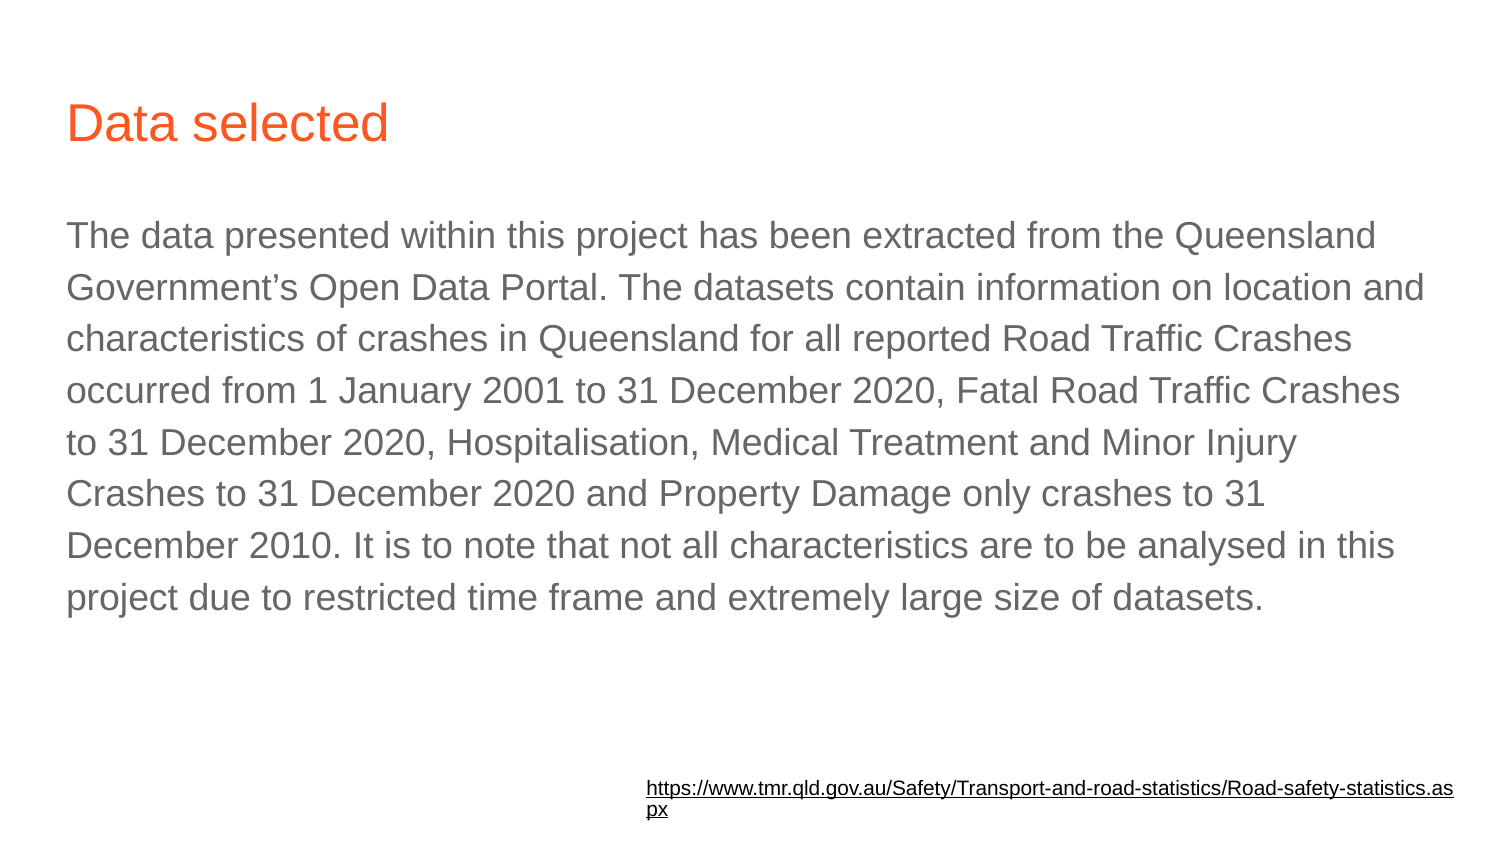

# Data selected
The data presented within this project has been extracted from the Queensland Government’s Open Data Portal. The datasets contain information on location and characteristics of crashes in Queensland for all reported Road Traffic Crashes occurred from 1 January 2001 to 31 December 2020, Fatal Road Traffic Crashes to 31 December 2020, Hospitalisation, Medical Treatment and Minor Injury Crashes to 31 December 2020 and Property Damage only crashes to 31 December 2010. It is to note that not all characteristics are to be analysed in this project due to restricted time frame and extremely large size of datasets.
https://www.tmr.qld.gov.au/Safety/Transport-and-road-statistics/Road-safety-statistics.aspx